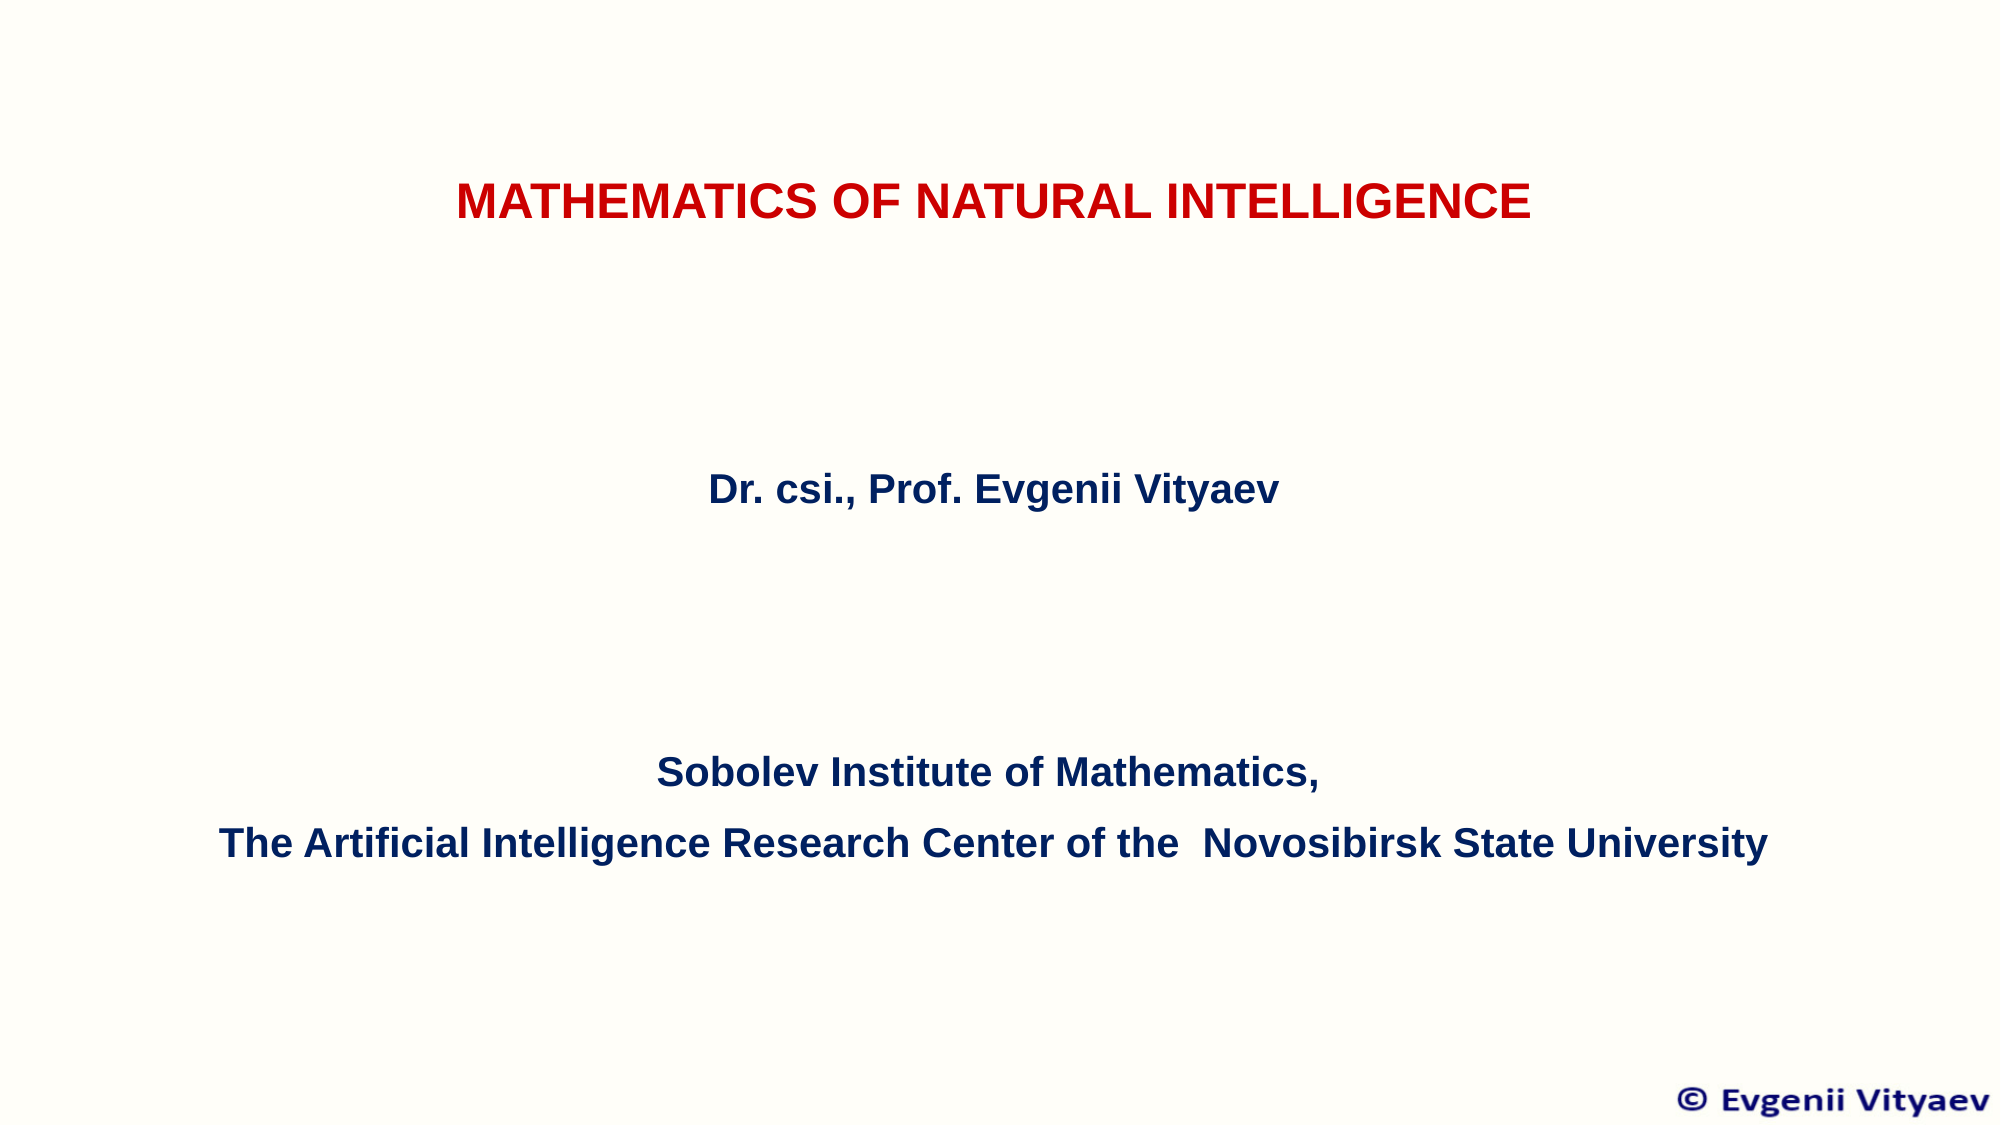

MATHEMATICS OF NATURAL INTELLIGENCE

Dr. csi., Prof. Evgenii Vityaev

Sobolev Institute of Mathematics,
The Artificial Intelligence Research Center of the  Novosibirsk State University